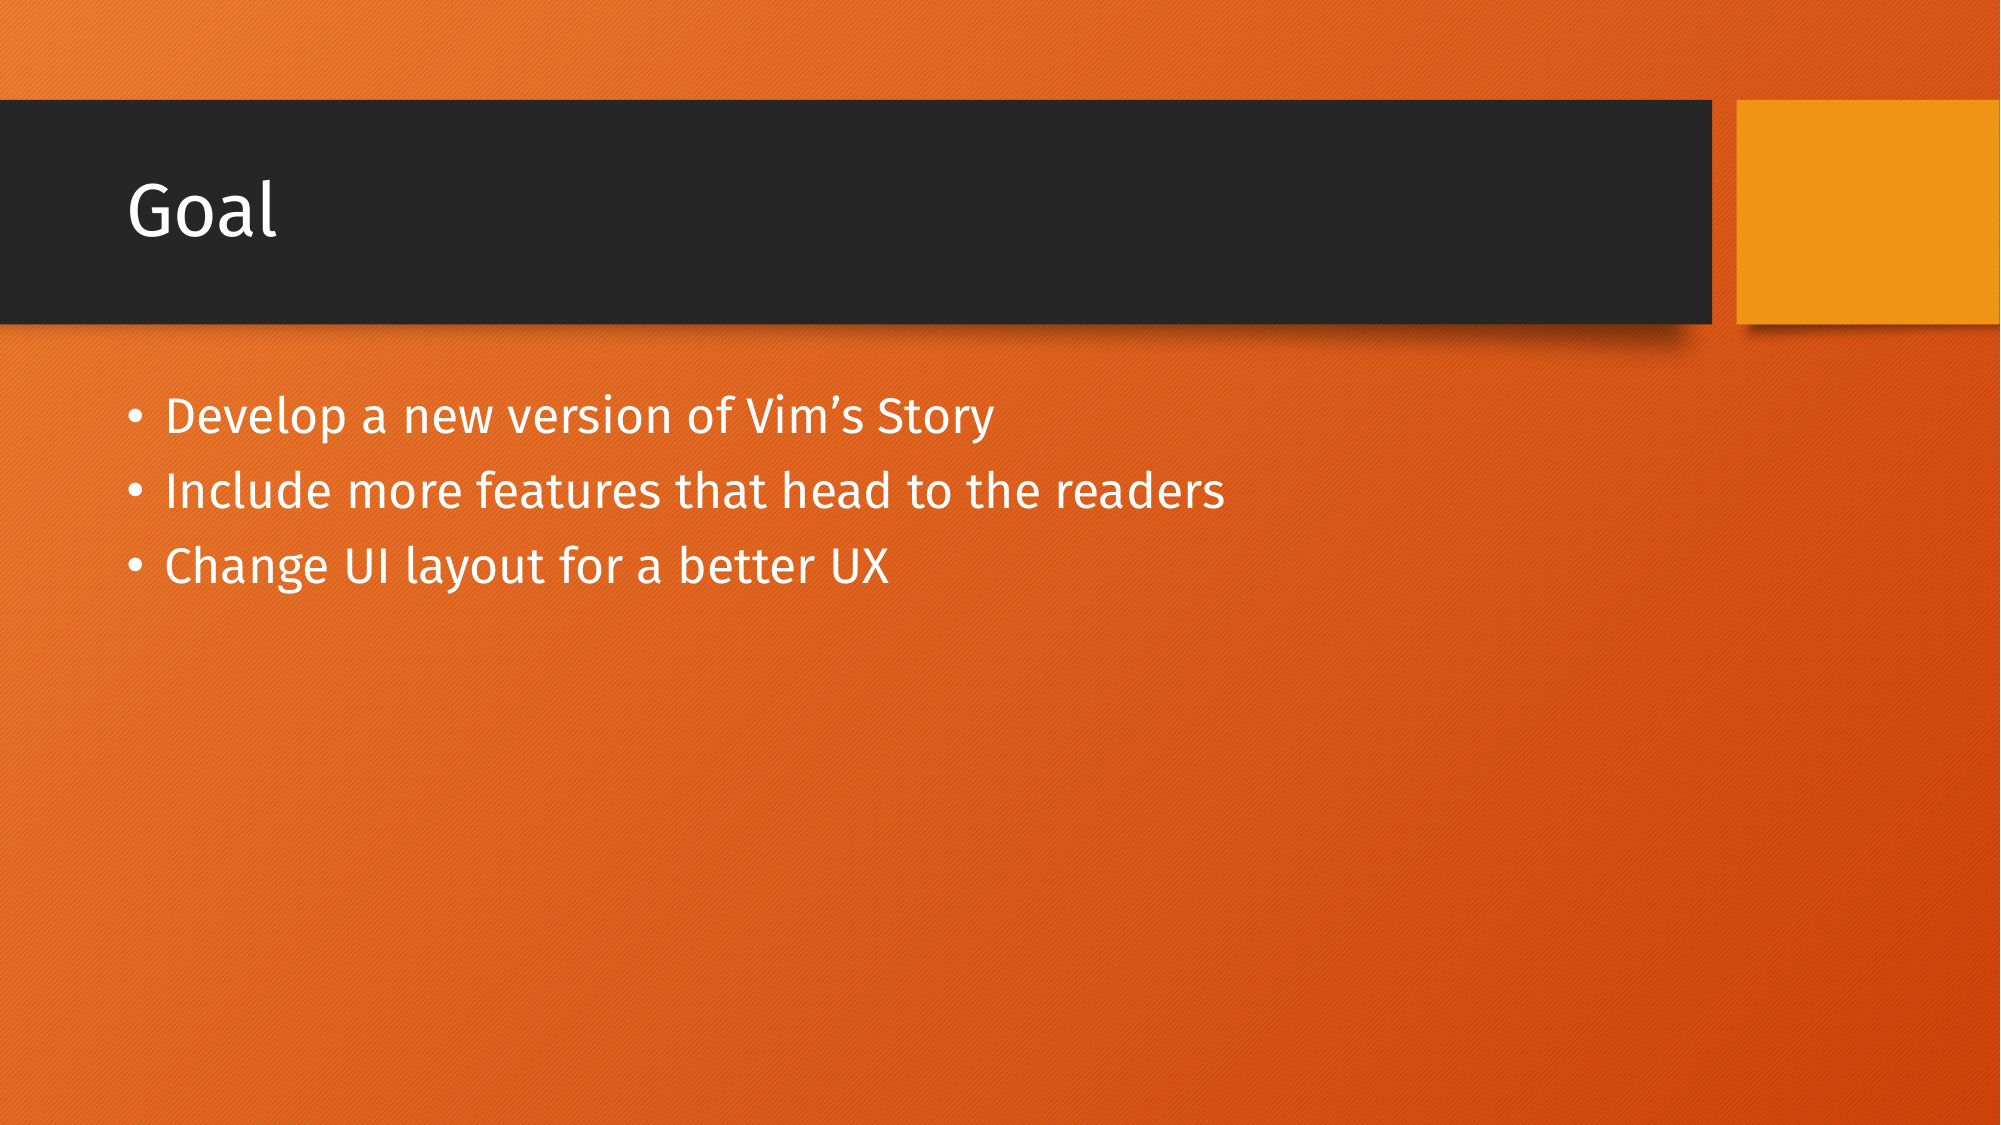

# Goal
Develop a new version of Vim’s Story
Include more features that head to the readers
Change UI layout for a better UX